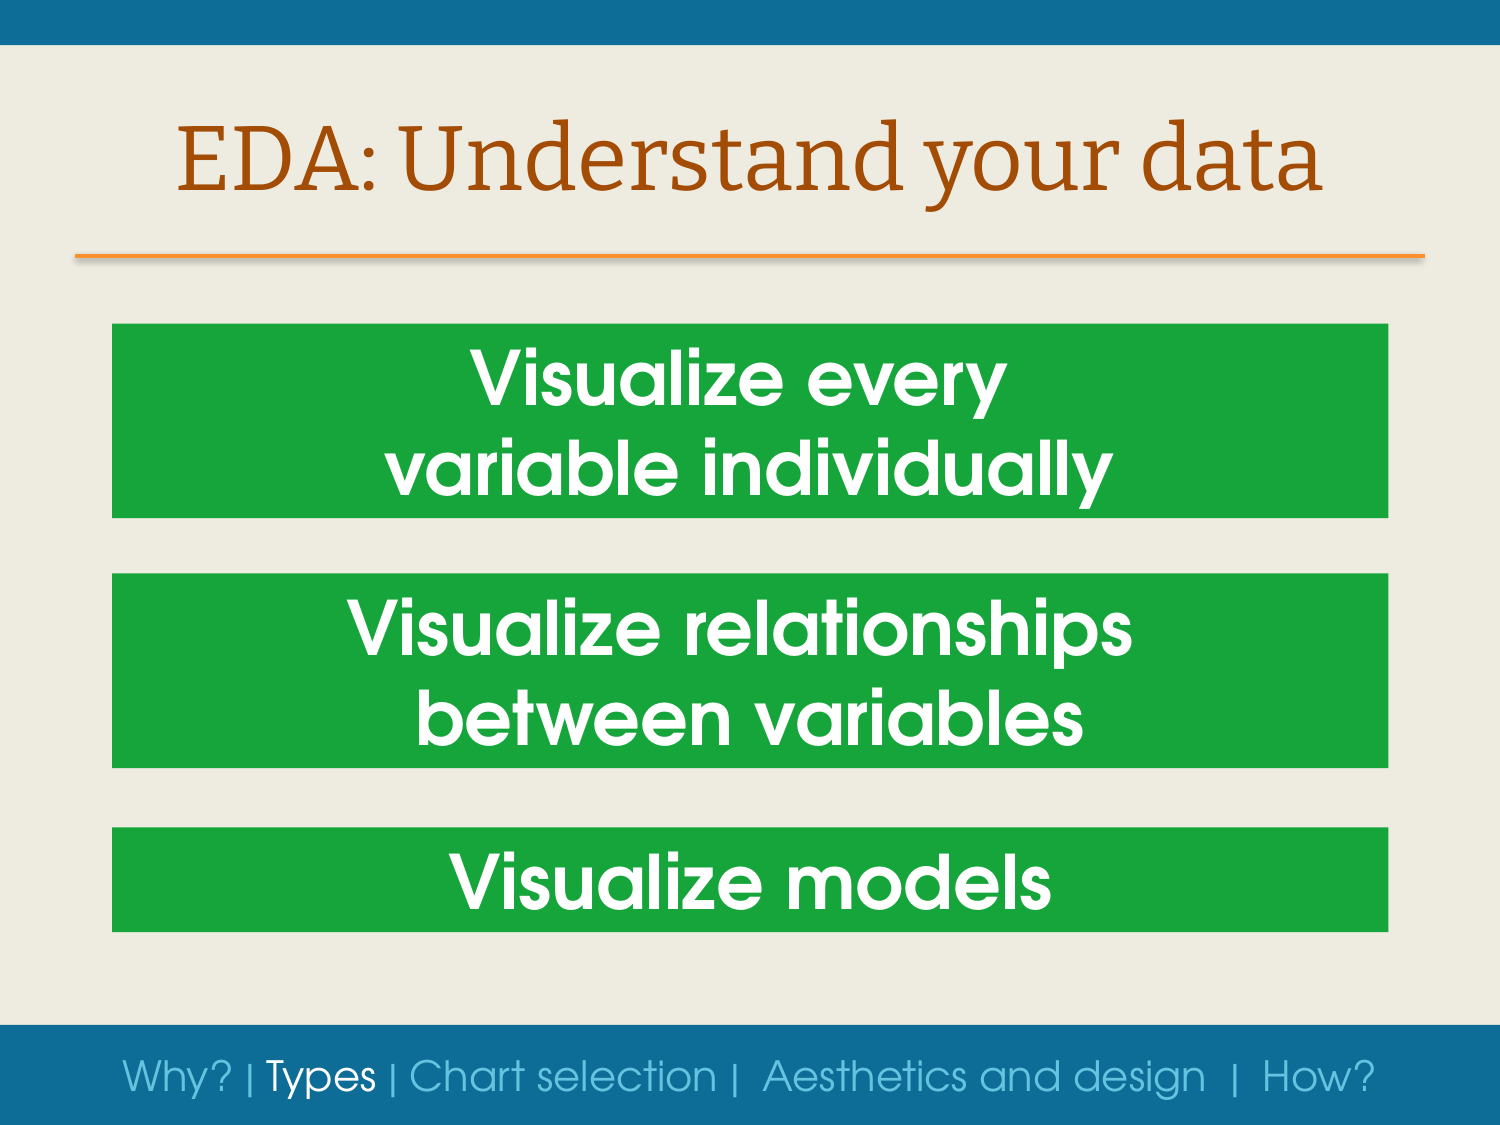

# EDA: Understand your data
Visualize every
variable individually
Visualize relationships
between variables
Visualize models
Why? | Types | Chart selection |  Aesthetics and design  |  How?